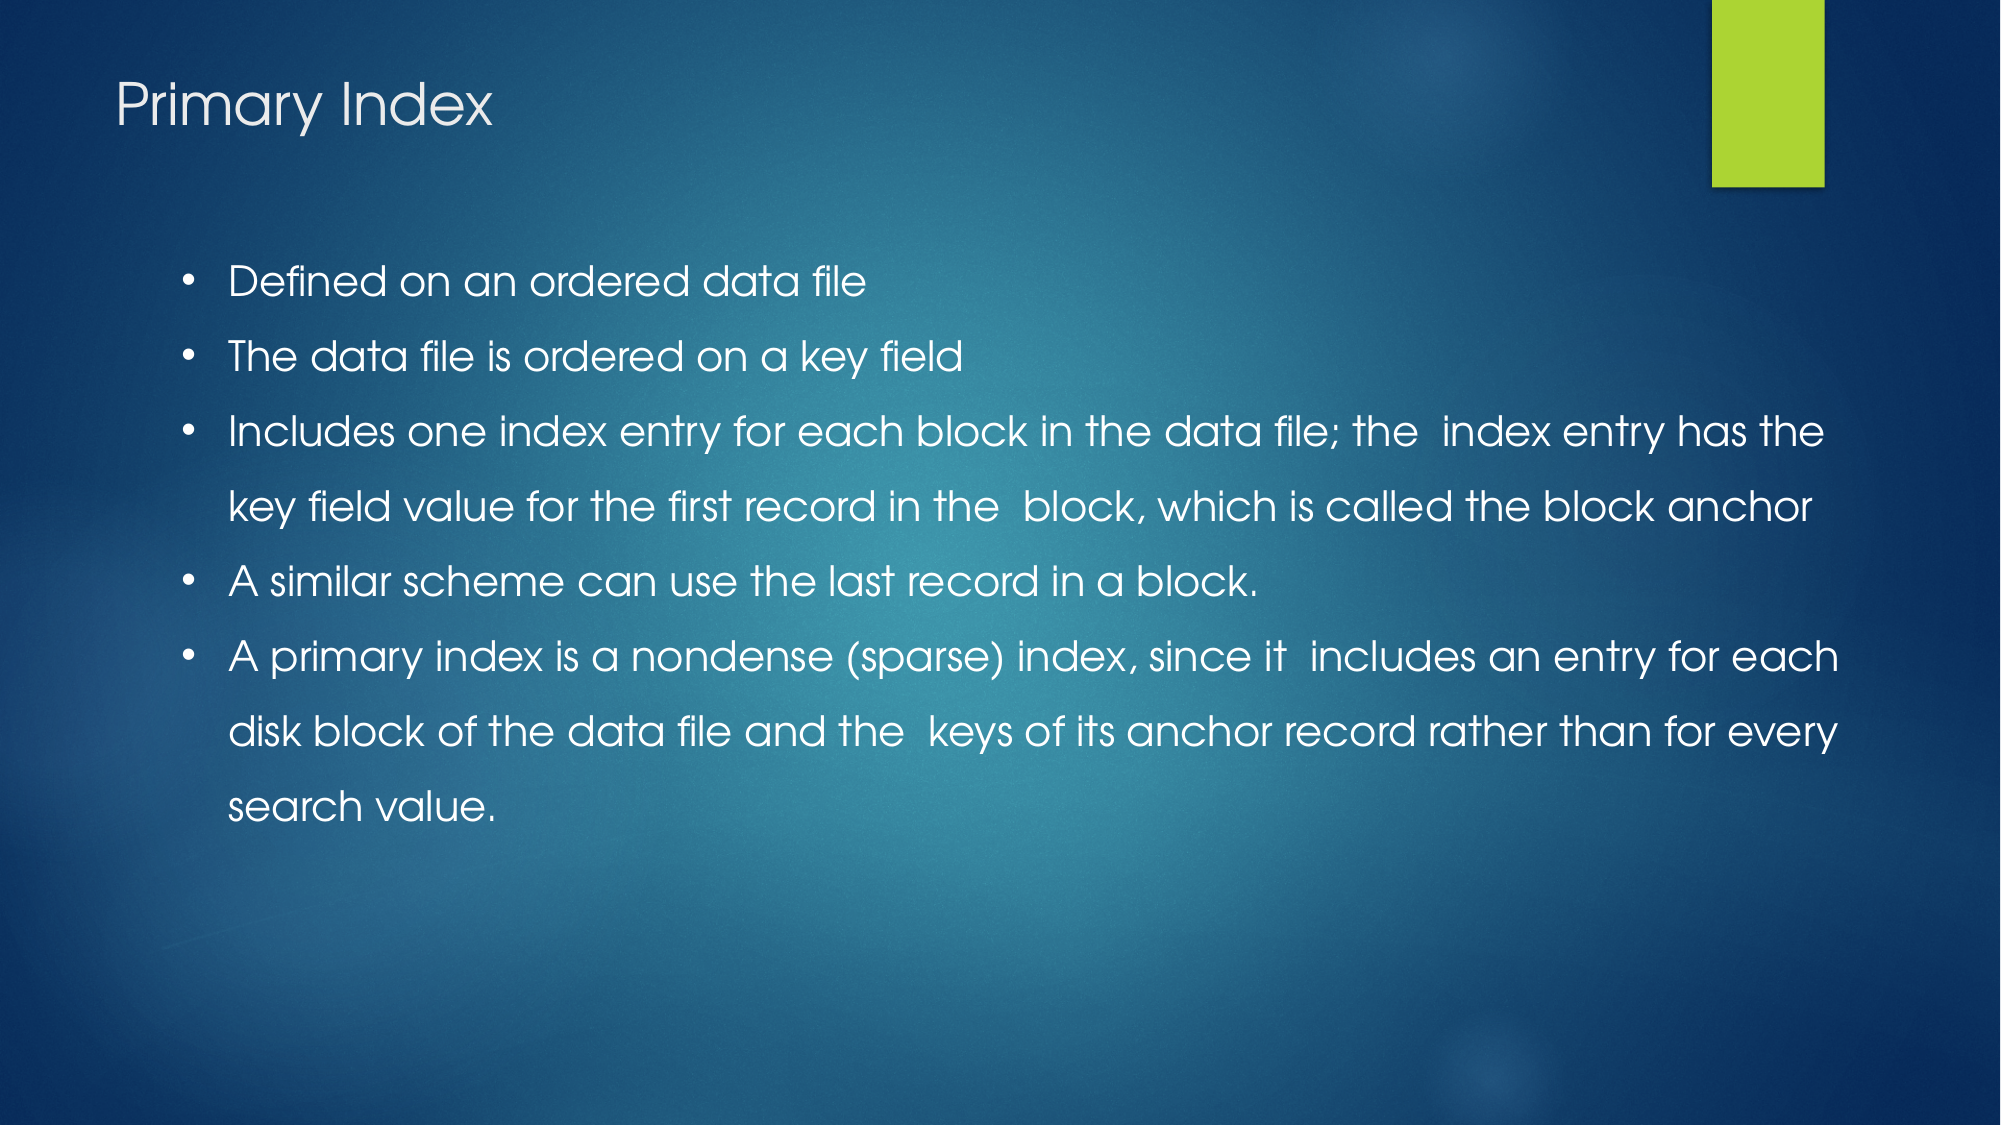

# Primary Index
Defined on an ordered data file
The data file is ordered on a key field
Includes one index entry for each block in the data file; the  index entry has the key field value for the first record in the  block, which is called the block anchor
A similar scheme can use the last record in a block.
A primary index is a nondense (sparse) index, since it  includes an entry for each disk block of the data file and the  keys of its anchor record rather than for every search value.